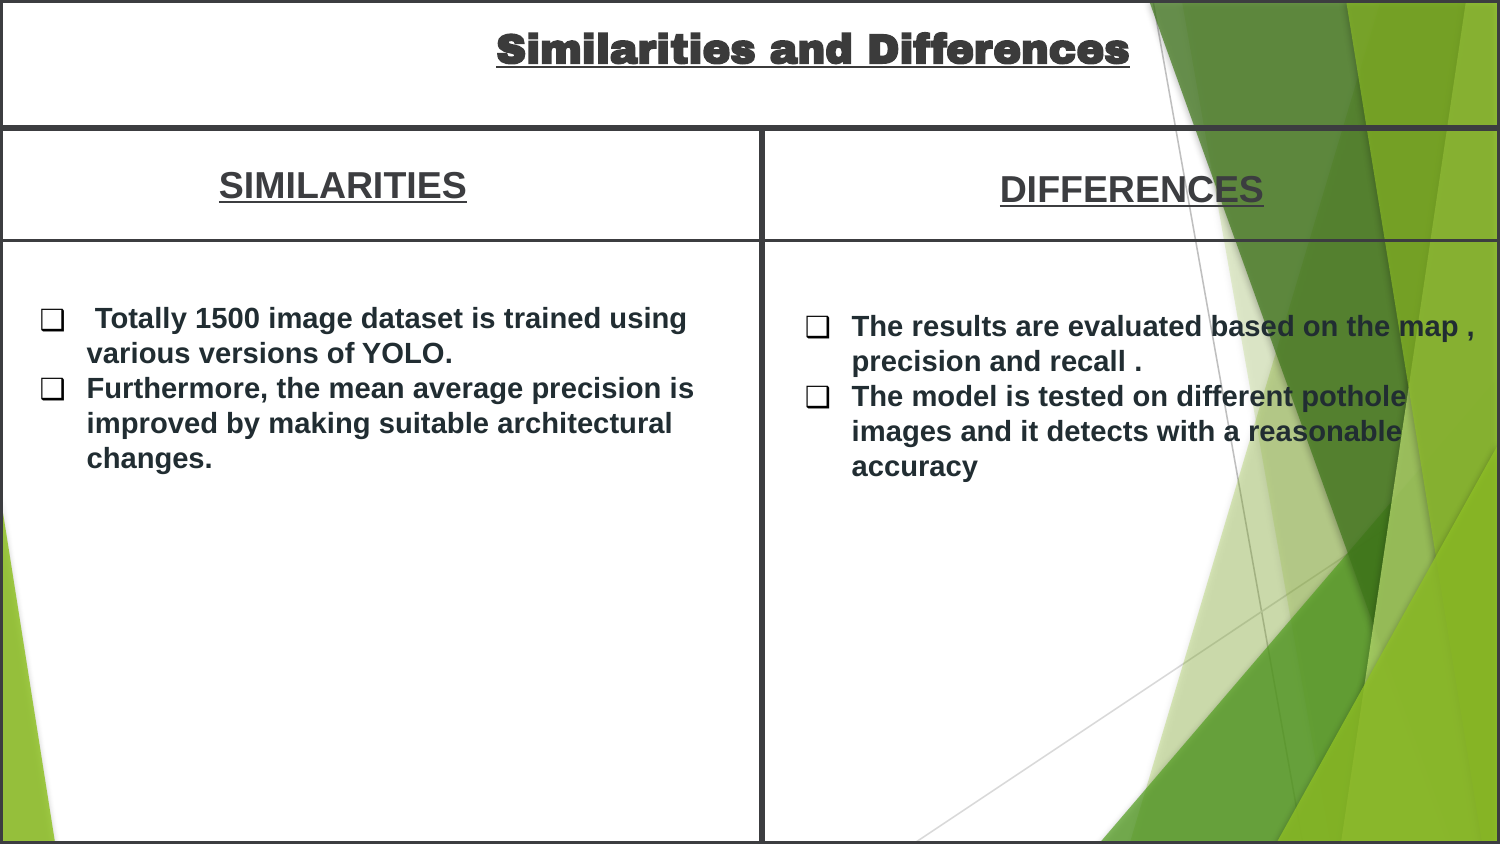

Similarities and Differences
SIMILARITIES
DIFFERENCES

 Totally 1500 image dataset is trained using various versions of YOLO.
Furthermore, the mean average precision is improved by making suitable architectural changes.
The results are evaluated based on the map , precision and recall .
The model is tested on different pothole images and it detects with a reasonable accuracy